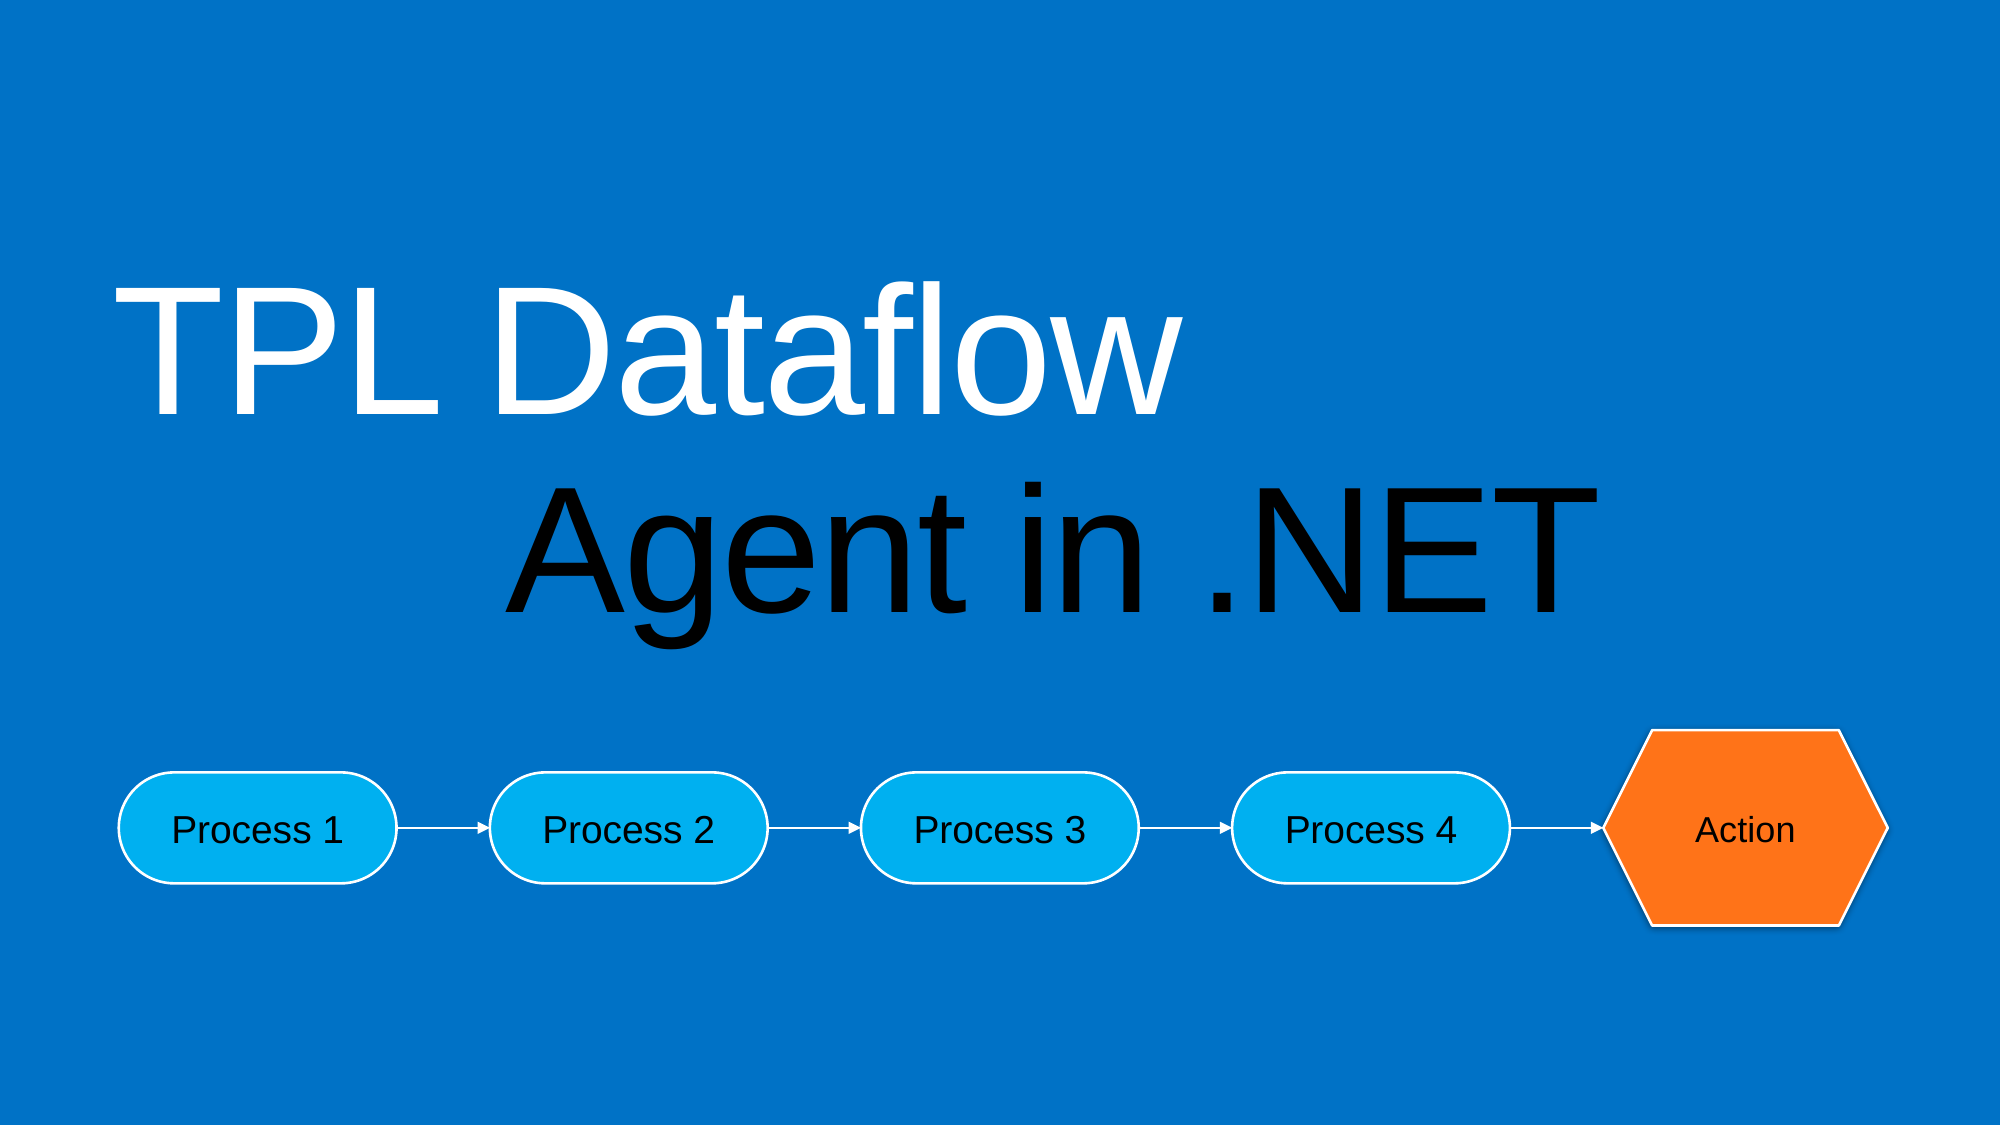

# TPL Dataflow Agent in .NET
Action
Process 1
Process 2
Process 3
Process 4